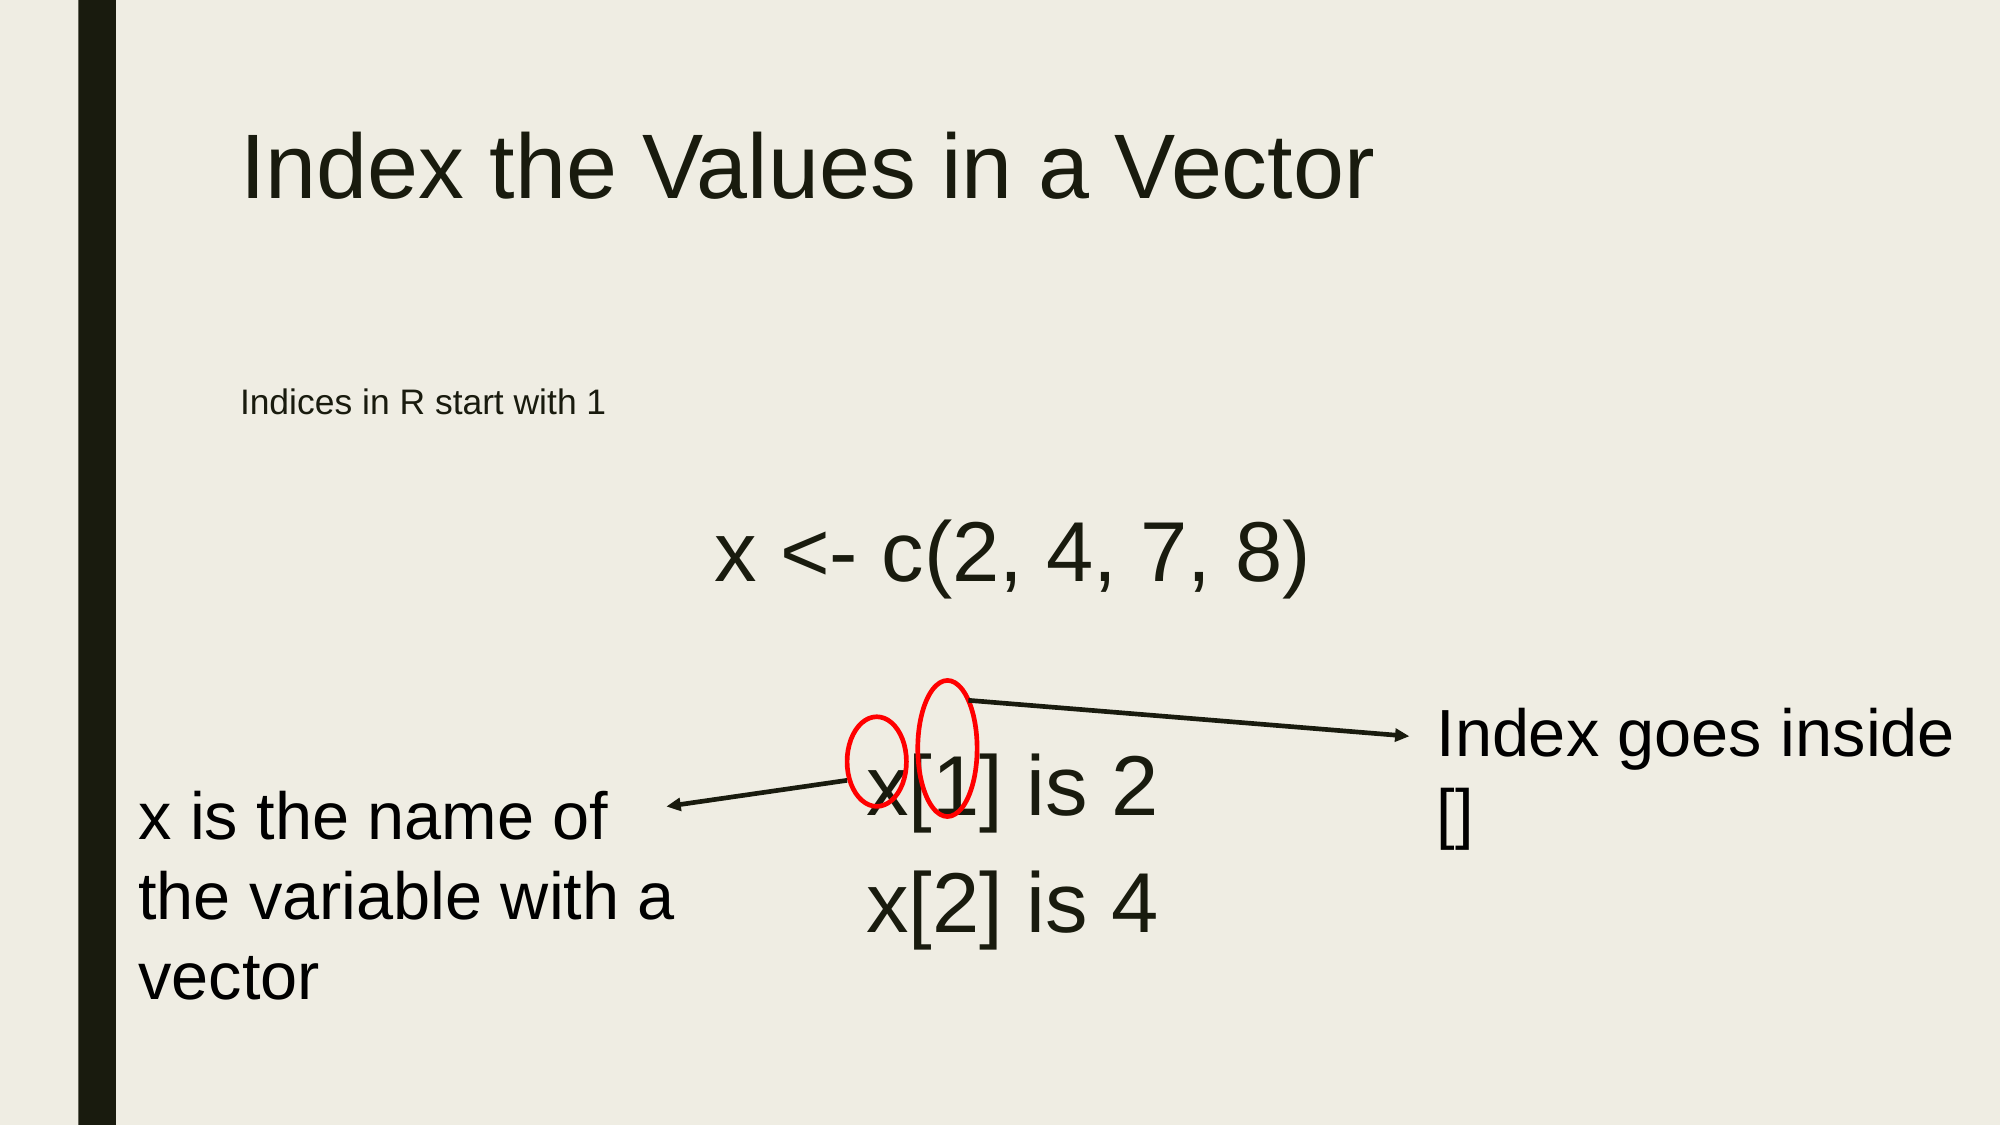

# Index the Values in a Vector
Indices in R start with 1

x <- c(2, 4, 7, 8)

x[1] is 2
x[2] is 4
Index goes inside
[]

x is the name of the variable with a vector